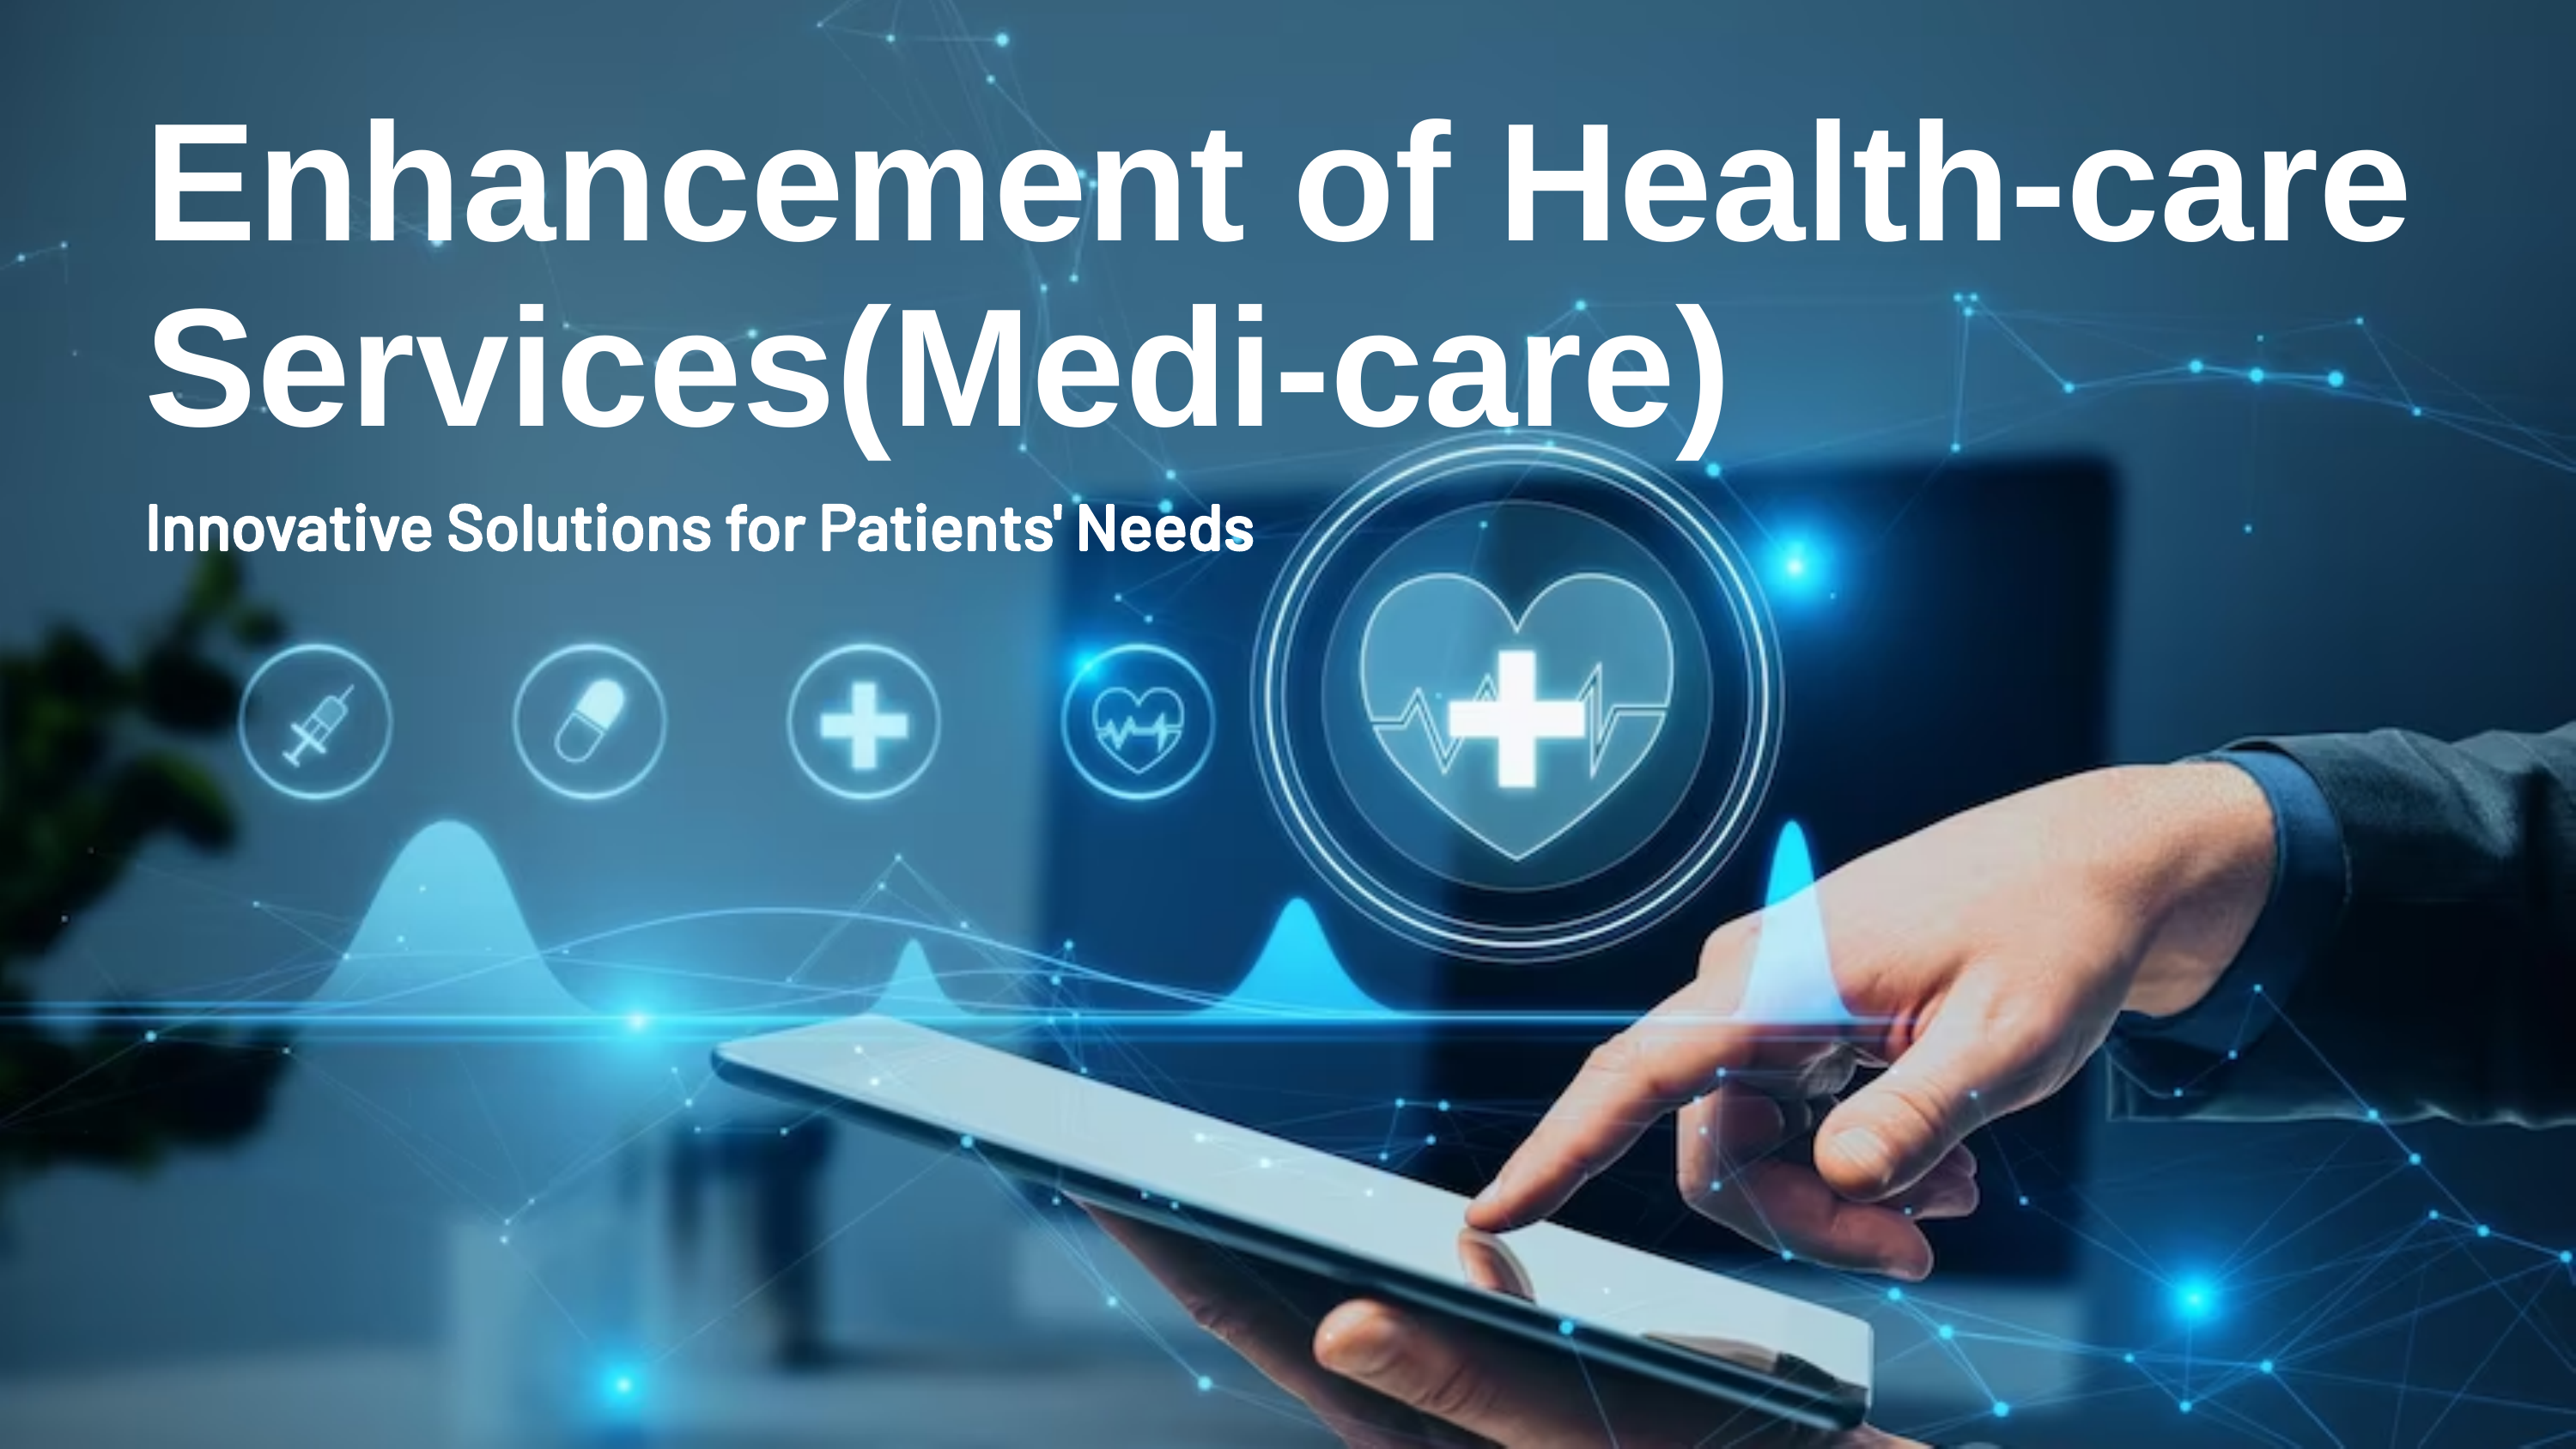

Enhancement of Health-care Services(Medi-care)
Innovative Solutions for Patients' Needs